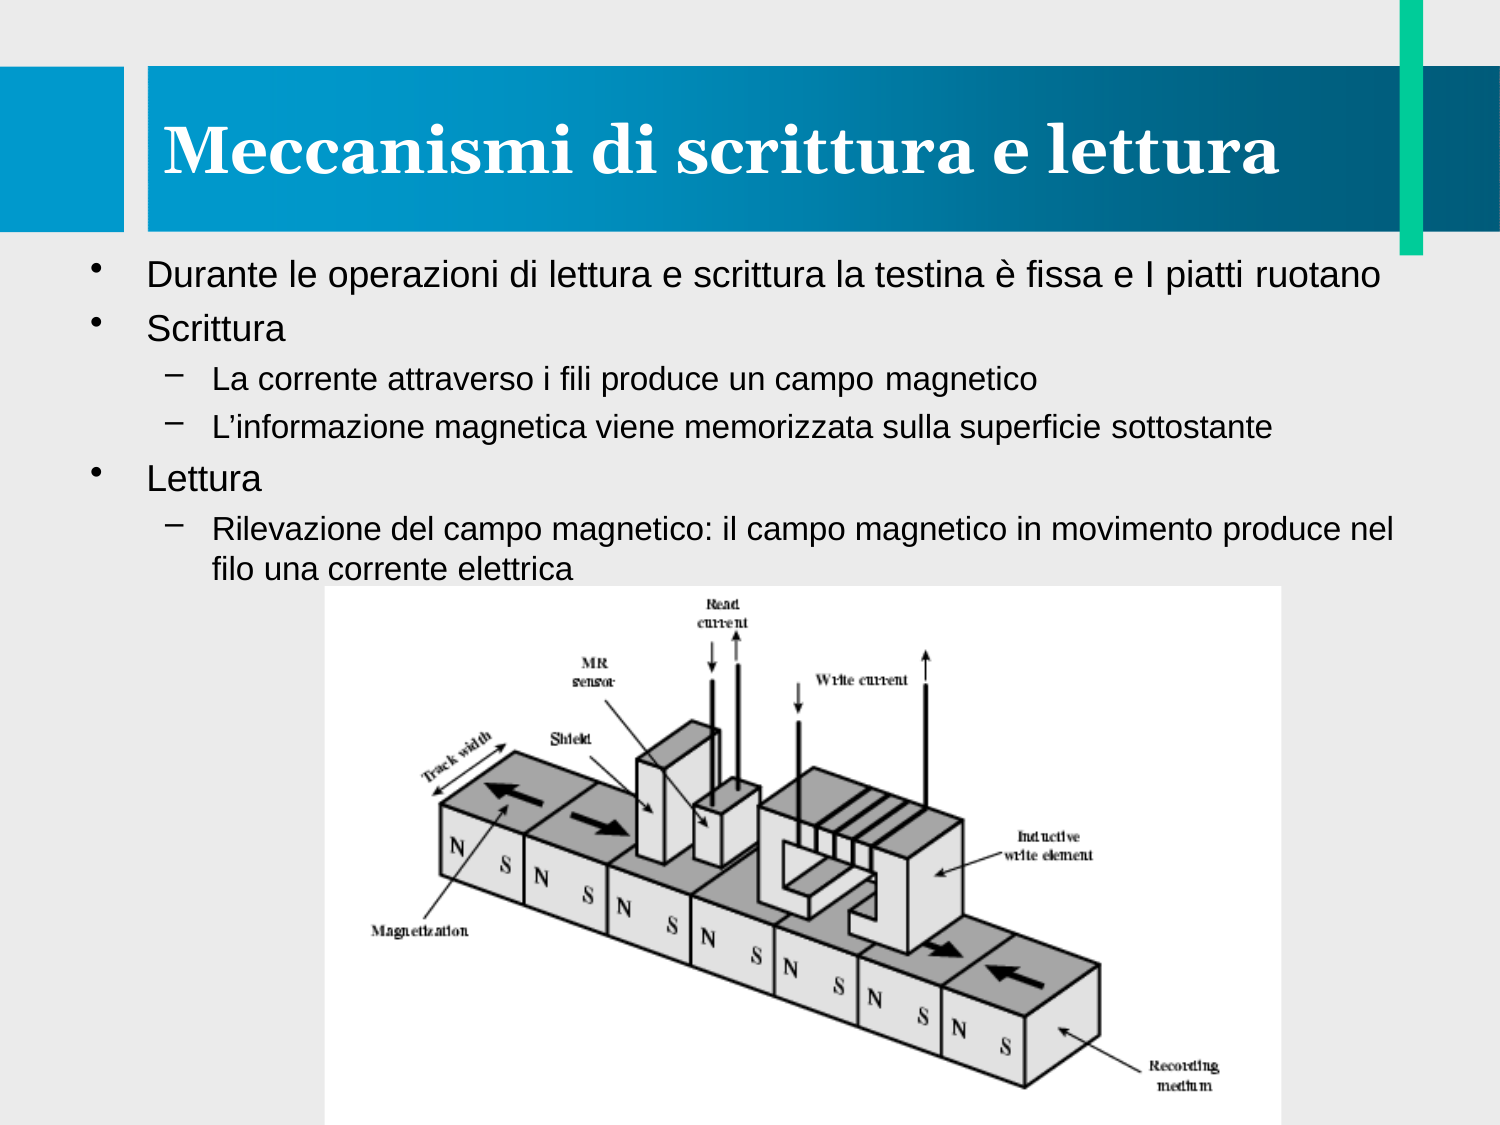

# Meccanismi di scrittura e lettura

Durante le operazioni di lettura e scrittura la testina è fissa e I piatti ruotano
Scrittura
La corrente attraverso i fili produce un campo magnetico
L’informazione magnetica viene memorizzata sulla superficie sottostante
Lettura
Rilevazione del campo magnetico: il campo magnetico in movimento produce nel  filo una corrente elettrica